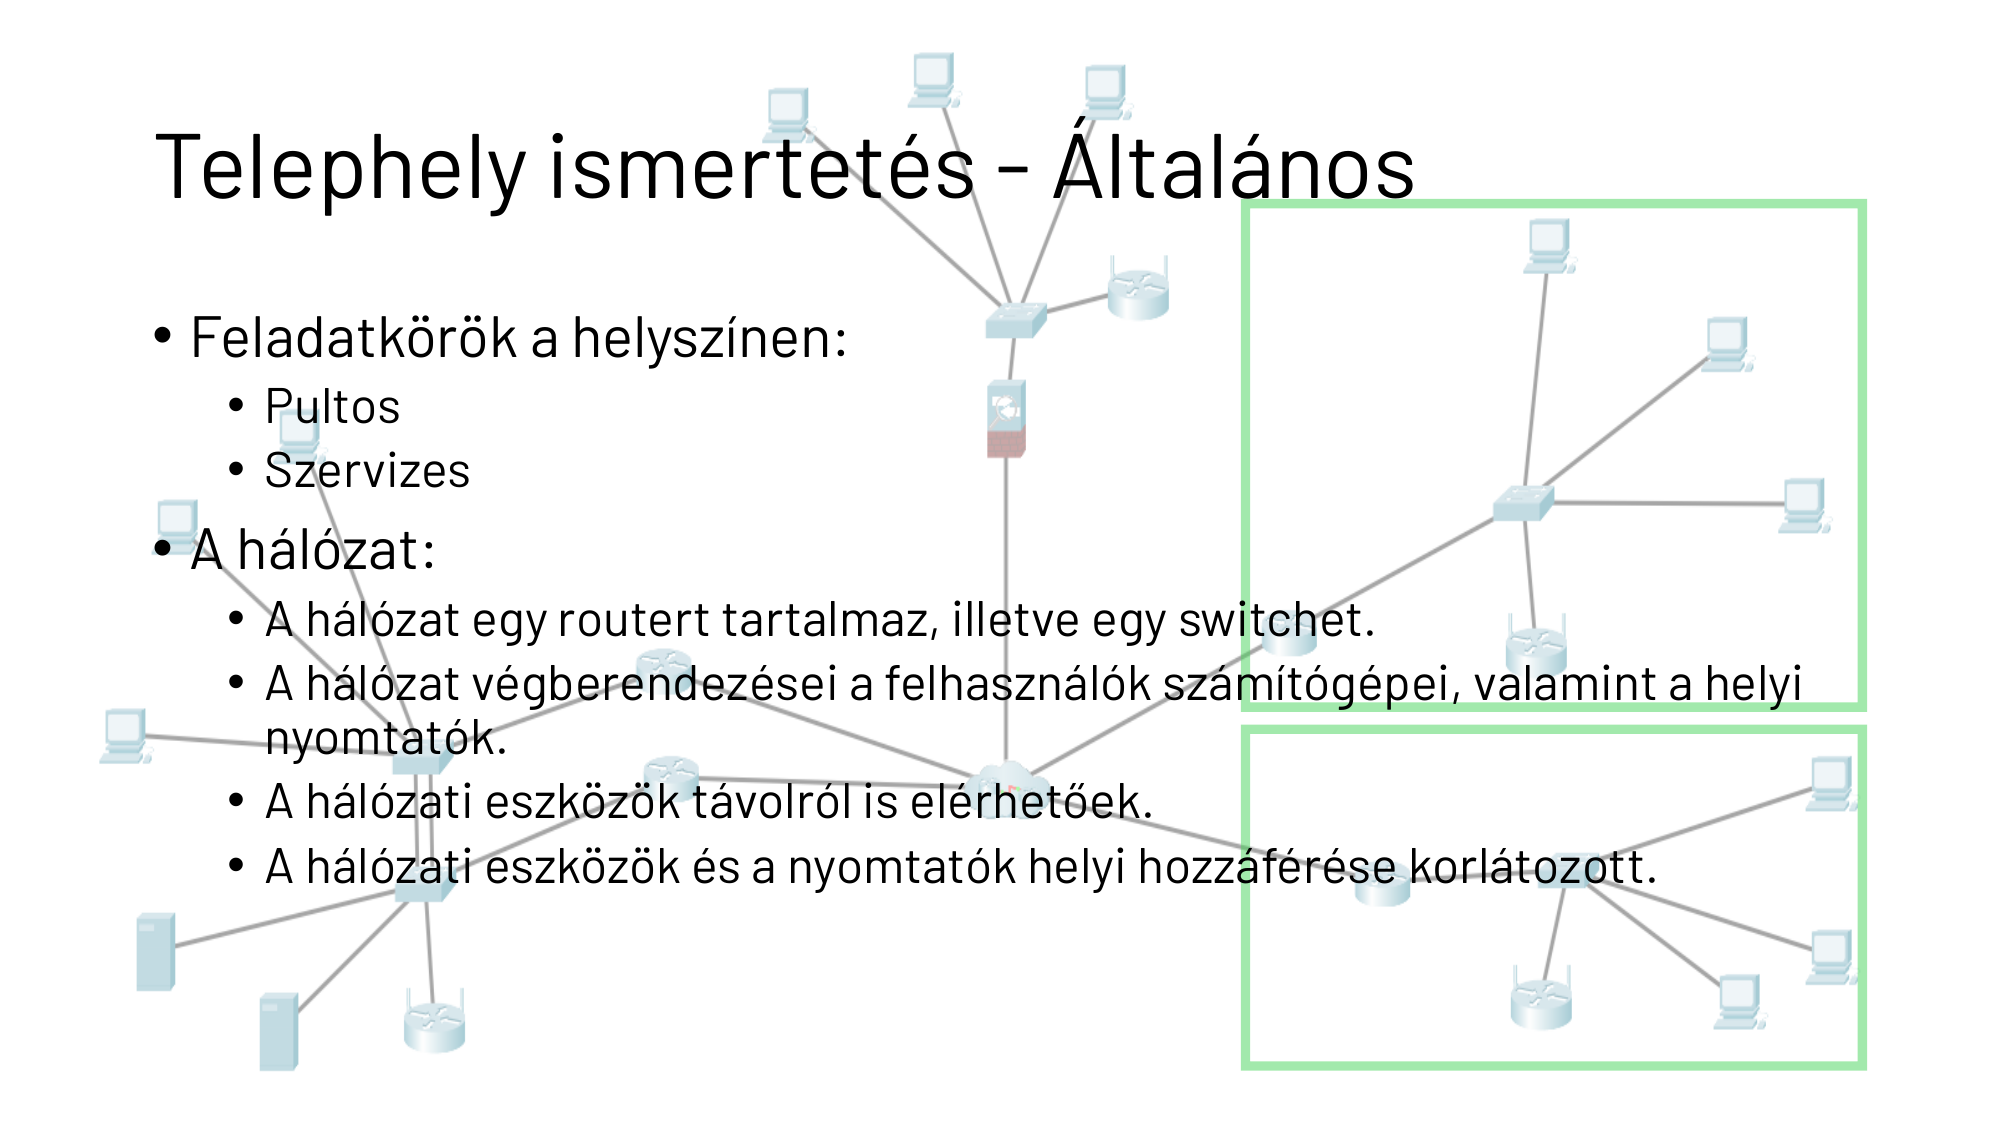

# Telephely ismertetés - Általános

Feladatkörök a helyszínen:
Pultos
Szervizes
A hálózat:
A hálózat egy routert tartalmaz, illetve egy switchet.
A hálózat végberendezései a felhasználók számítógépei, valamint a helyi nyomtatók.
A hálózati eszközök távolról is elérhetőek.
A hálózati eszközök és a nyomtatók helyi hozzáférése korlátozott.